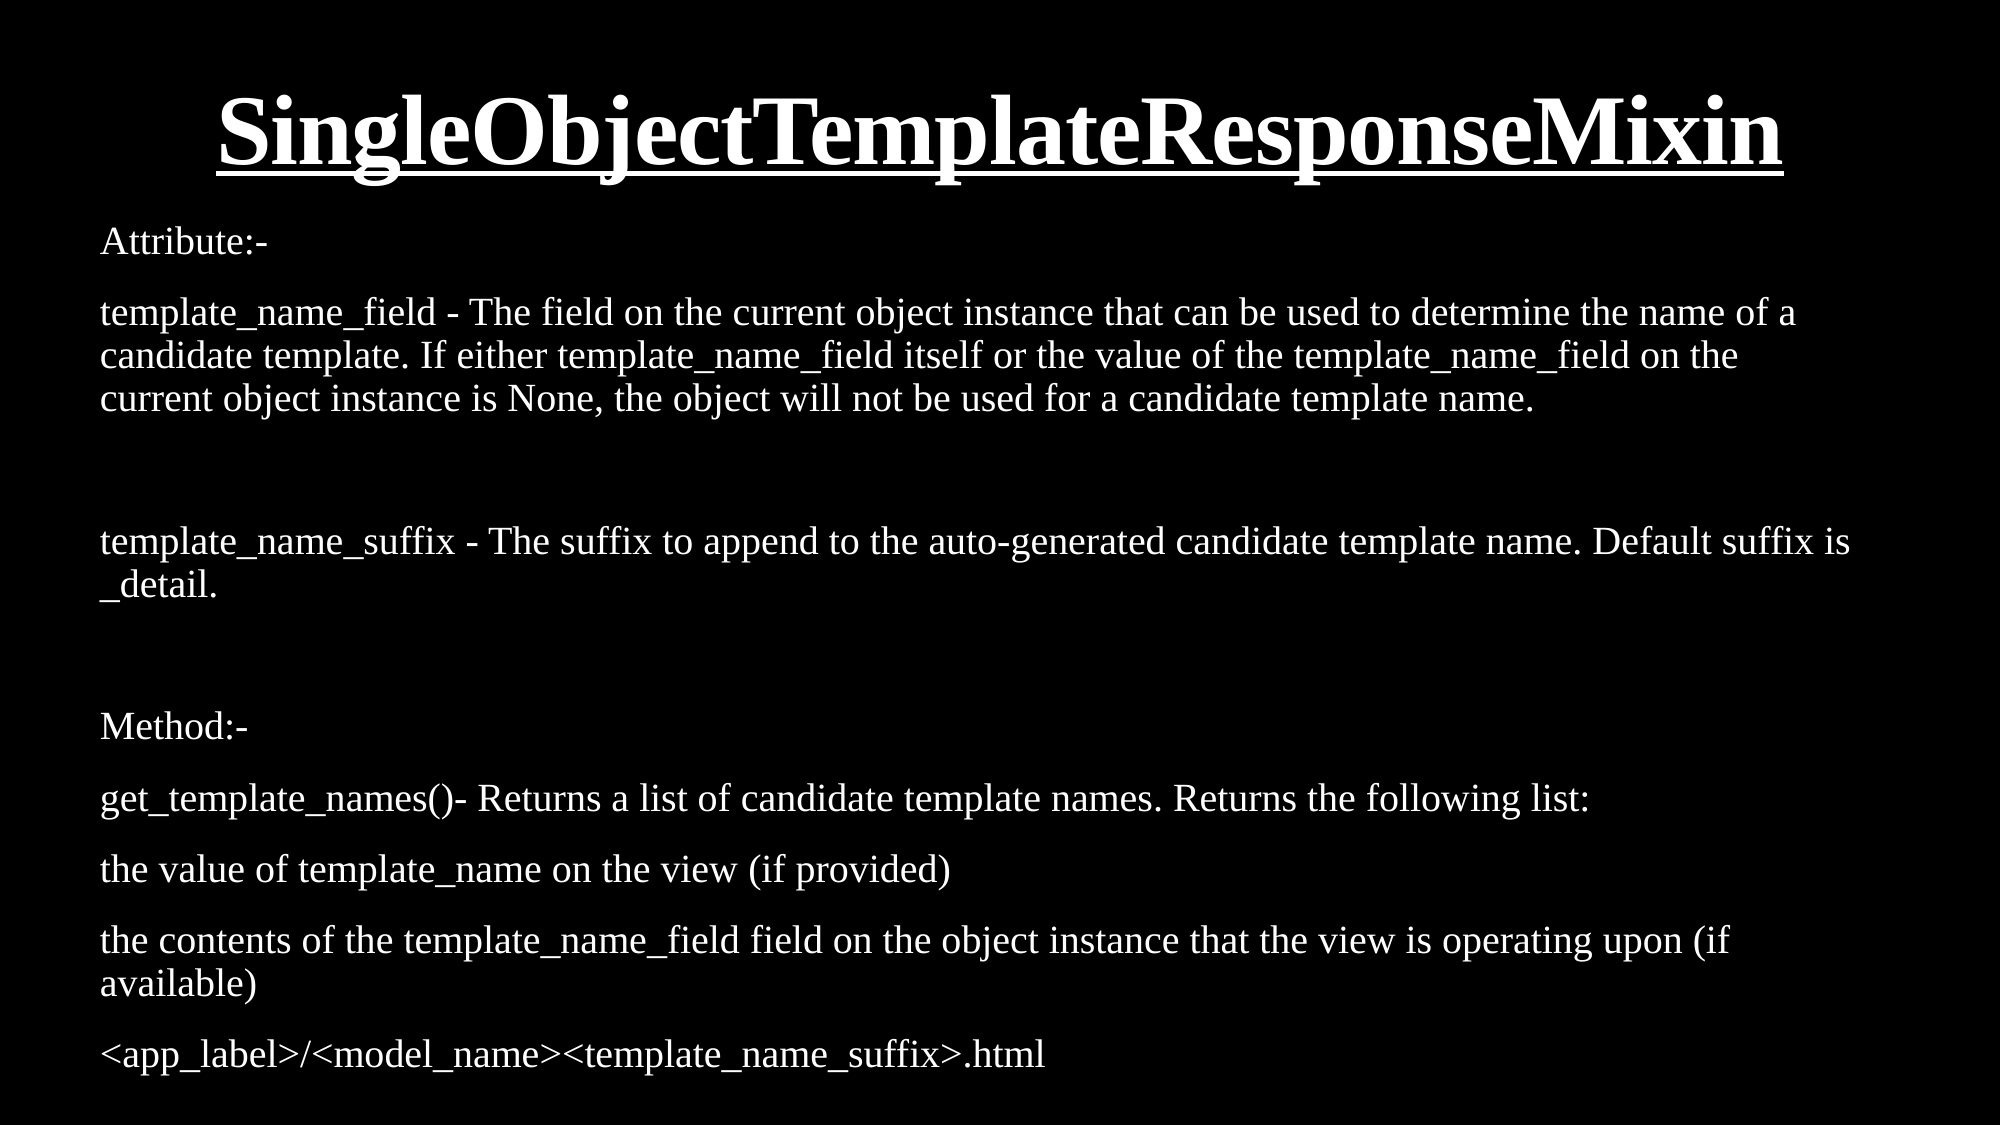

# SingleObjectTemplateResponseMixin
Attribute:-
template_name_field - The field on the current object instance that can be used to determine the name of a candidate template. If either template_name_field itself or the value of the template_name_field on the current object instance is None, the object will not be used for a candidate template name.

template_name_suffix - The suffix to append to the auto-generated candidate template name. Default suffix is _detail.

Method:-
get_template_names()- Returns a list of candidate template names. Returns the following list:
the value of template_name on the view (if provided)
the contents of the template_name_field field on the object instance that the view is operating upon (if available)
<app_label>/<model_name><template_name_suffix>.html